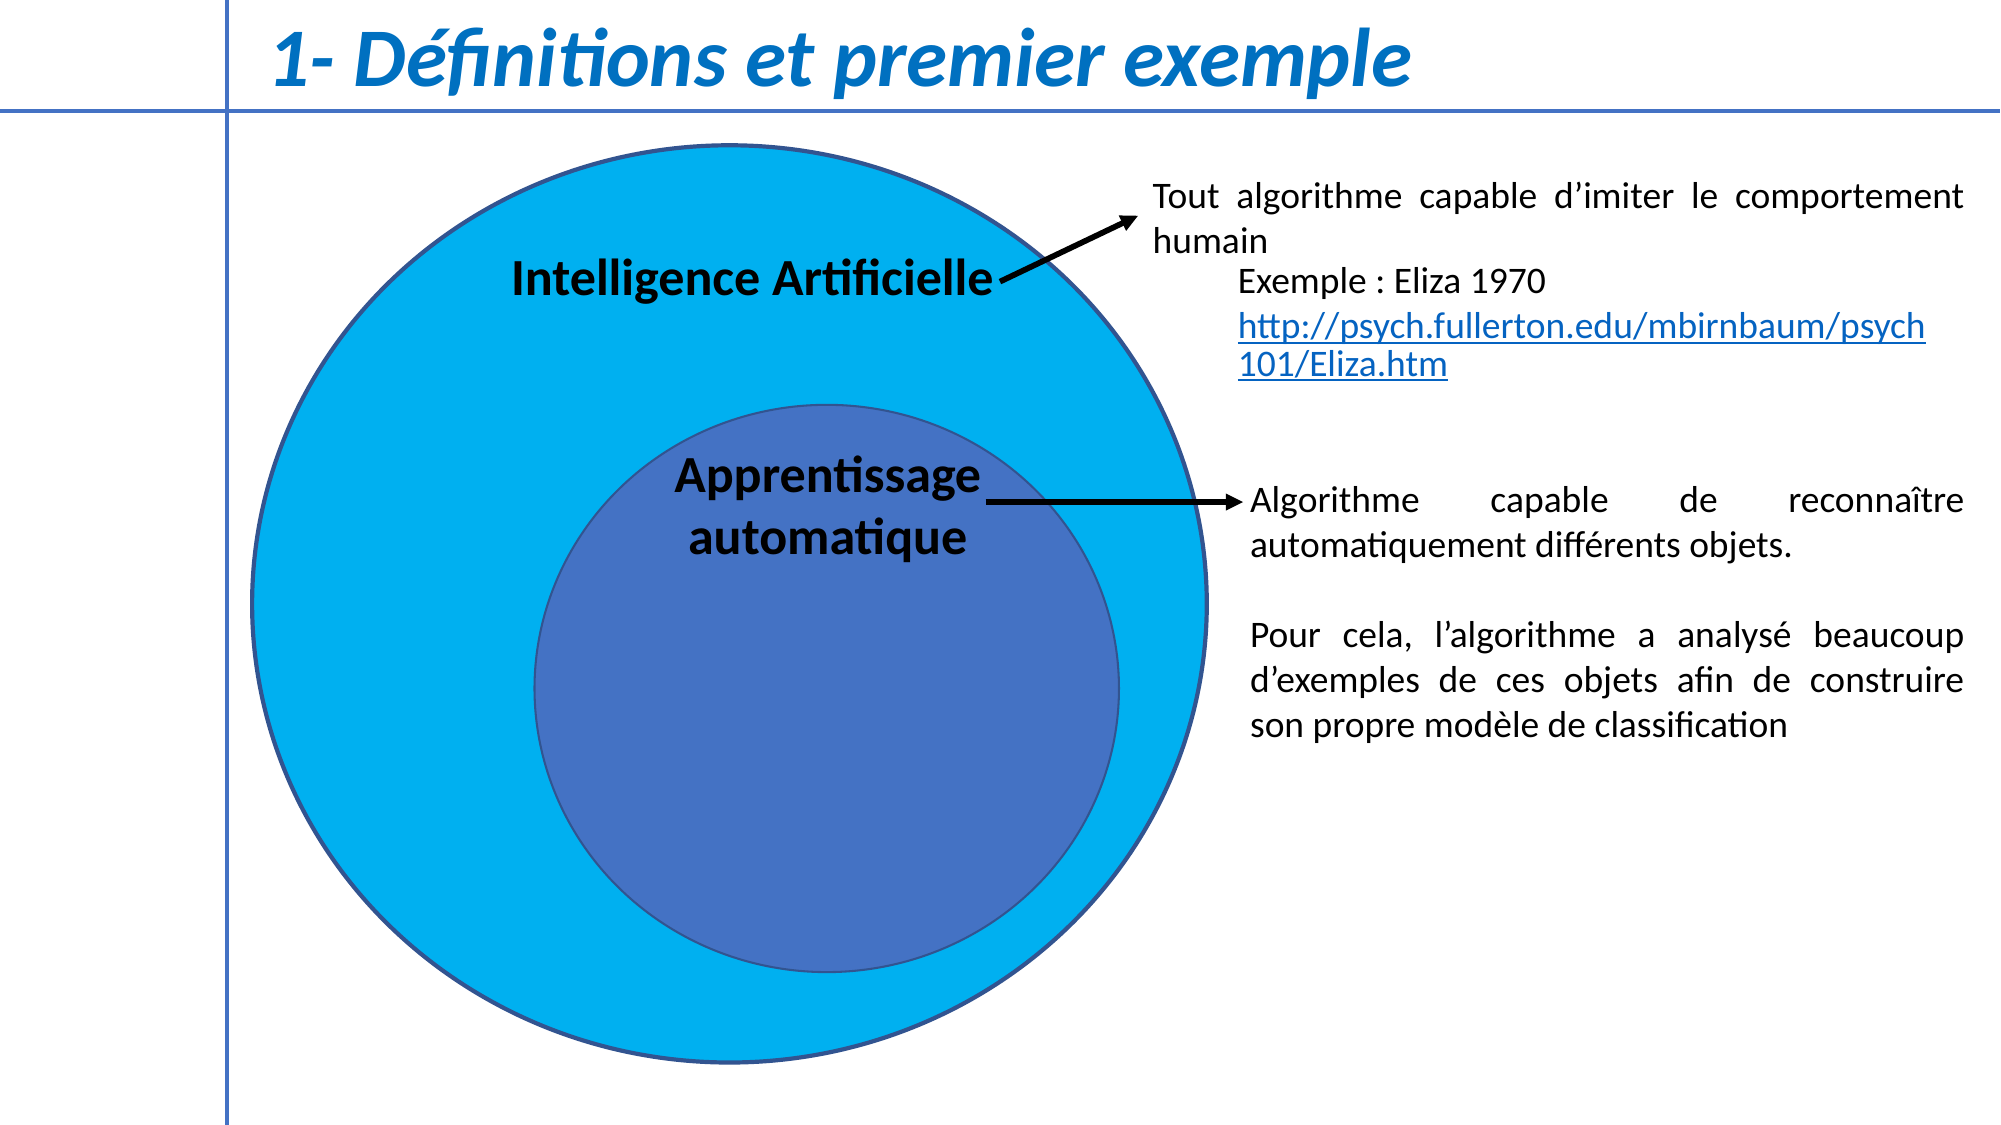

1- Définitions et premier exemple

Tout algorithme capable d’imiter le comportement humain
Intelligence Artificielle
Exemple : Eliza 1970 http://psych.fullerton.edu/mbirnbaum/psych101/Eliza.htm

Apprentissage automatique
Algorithme capable de reconnaître automatiquement différents objets.

Pour cela, l’algorithme a analysé beaucoup d’exemples de ces objets afin de construire son propre modèle de classification